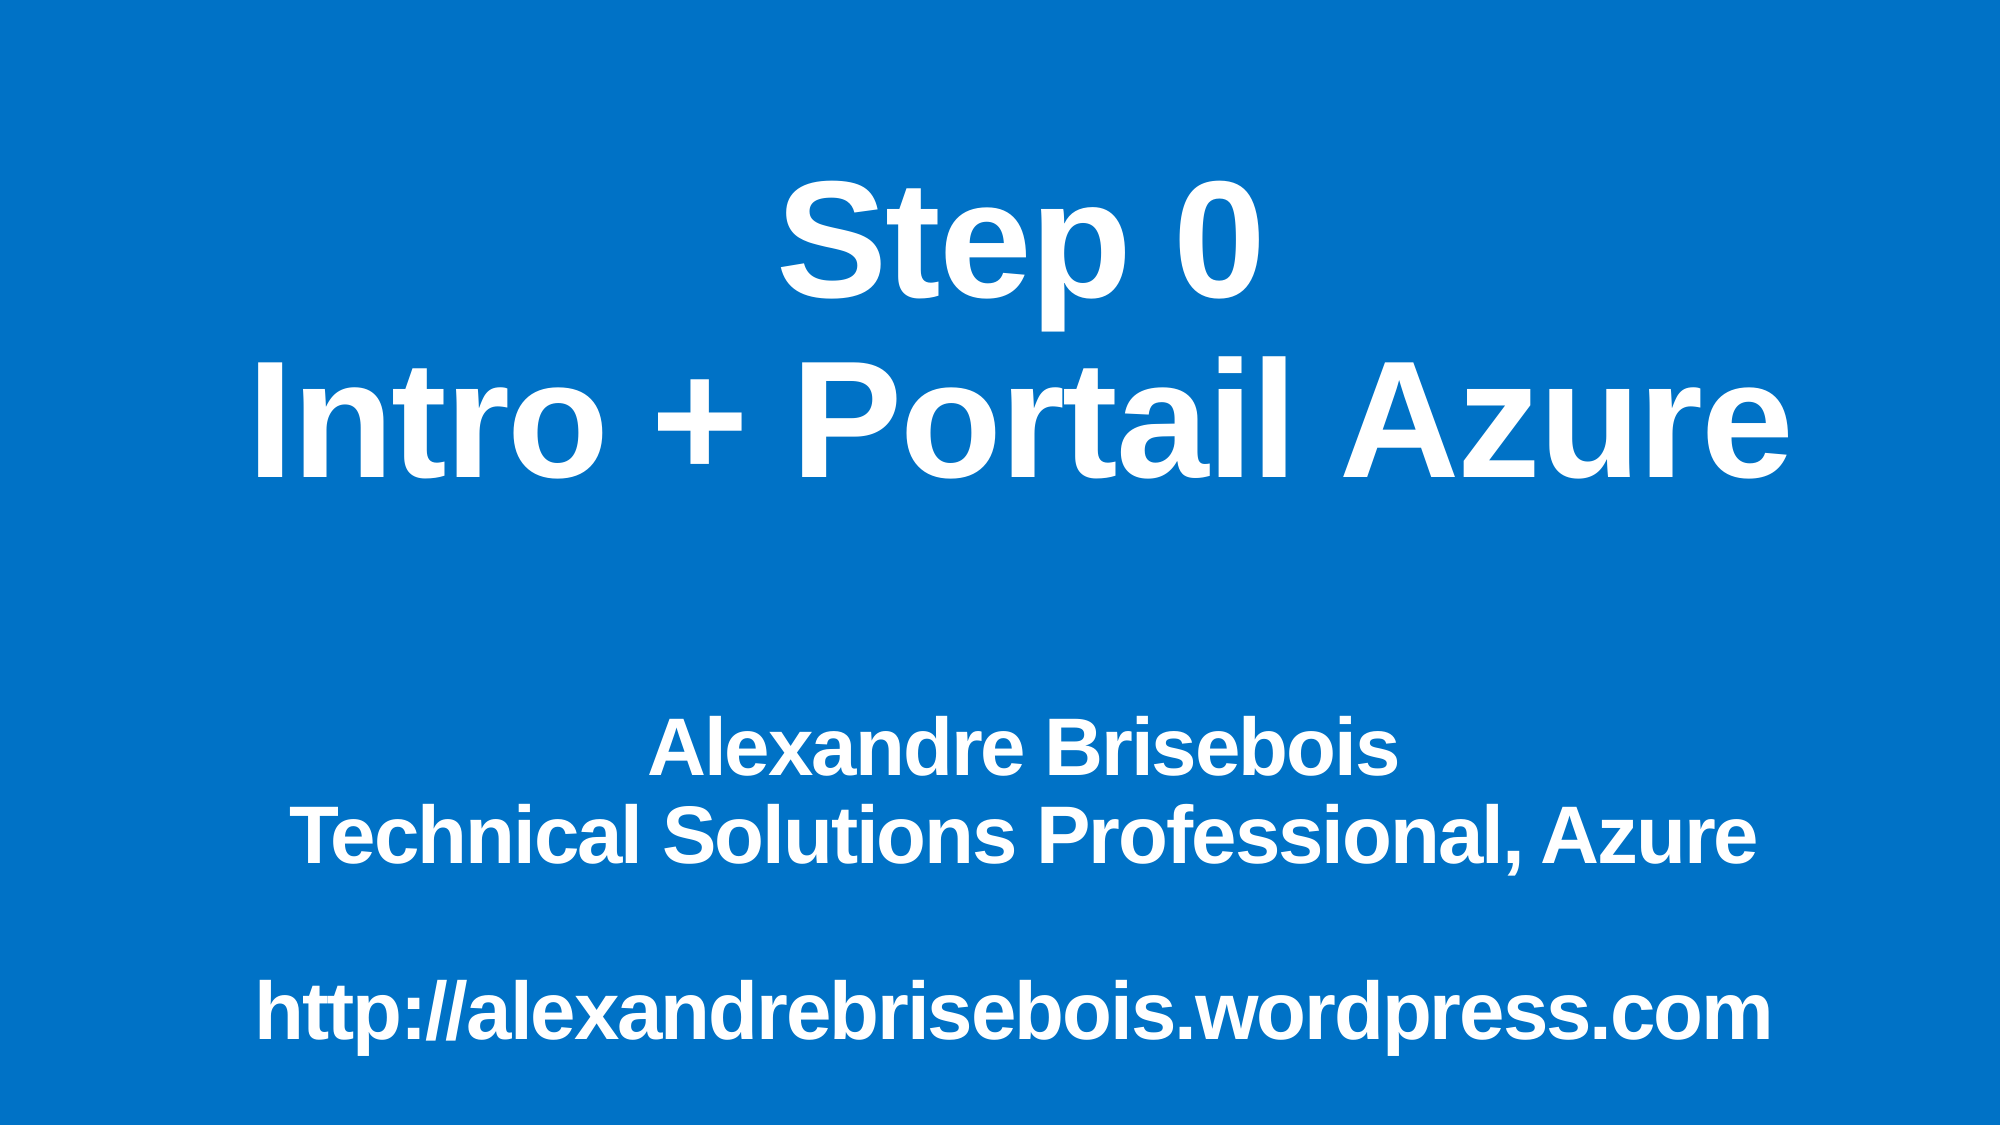

# Step 0 Intro + Portail Azure
Alexandre Brisebois
Technical Solutions Professional, Azure
http://alexandrebrisebois.wordpress.com